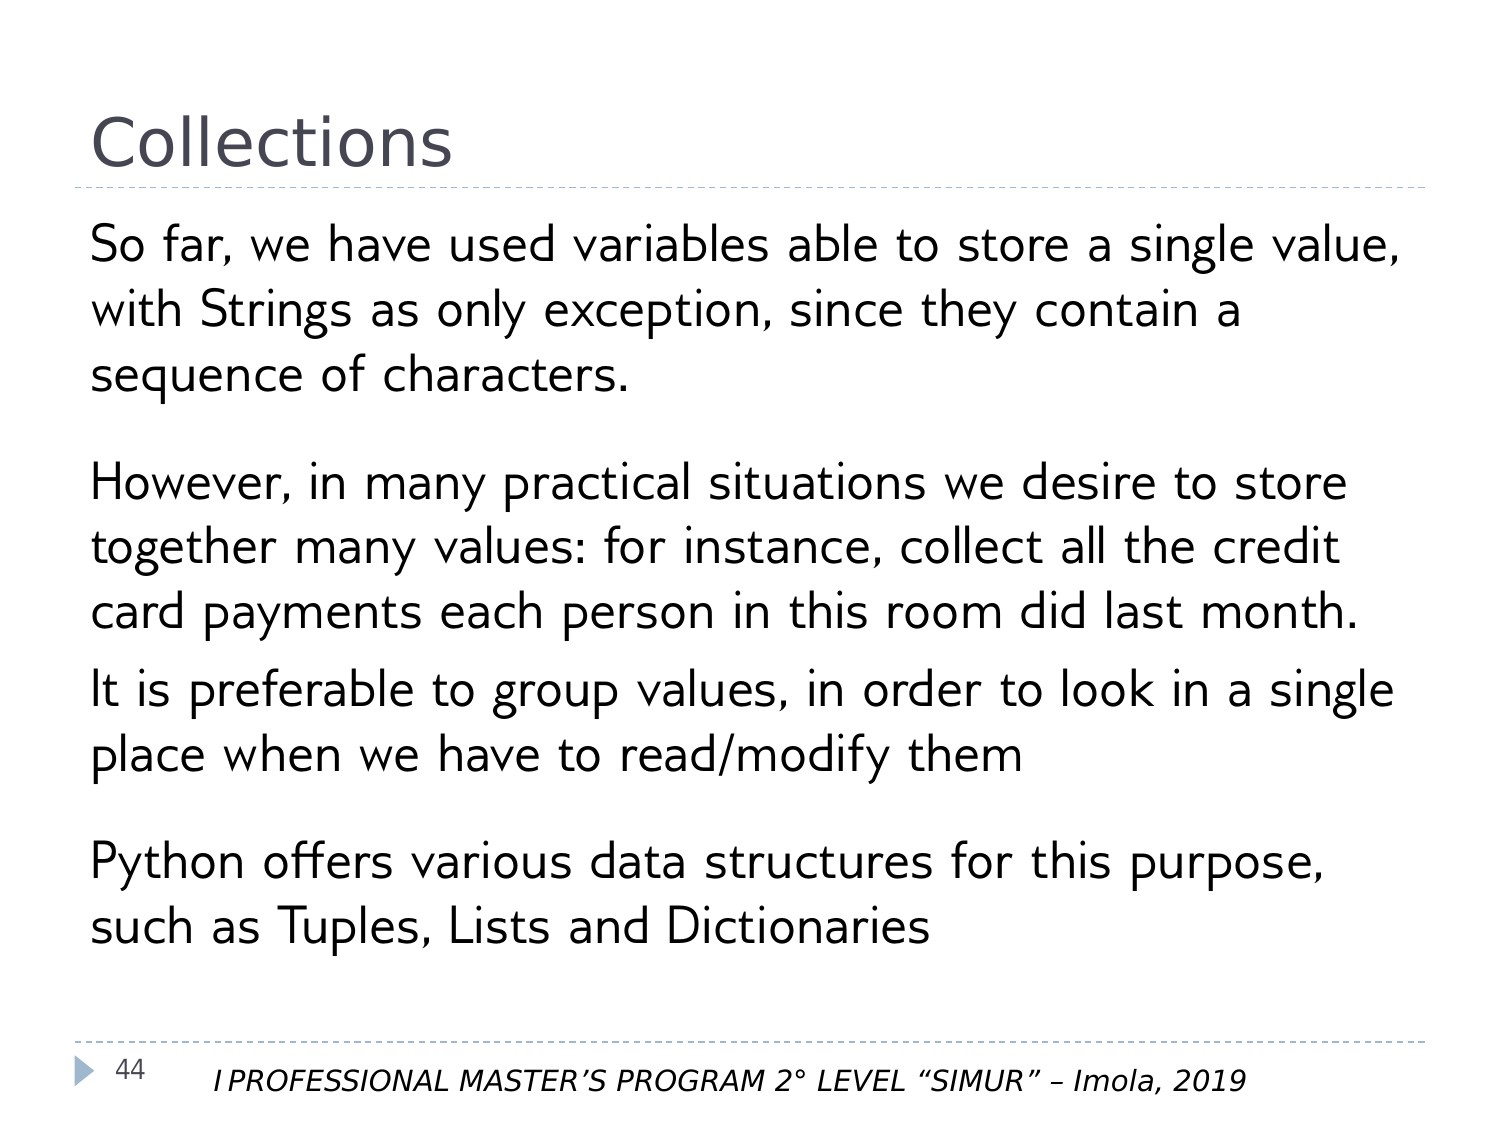

# Collections
So far, we have used variables able to store a single value, with Strings as only exception, since they contain a sequence of characters.

However, in many practical situations we desire to store together many values: for instance, collect all the credit card payments each person in this room did last month.
It is preferable to group values, in order to look in a single place when we have to read/modify them

Python offers various data structures for this purpose, such as Tuples, Lists and Dictionaries
44
I PROFESSIONAL MASTER’S PROGRAM 2° LEVEL “SIMUR” – Imola, 2019